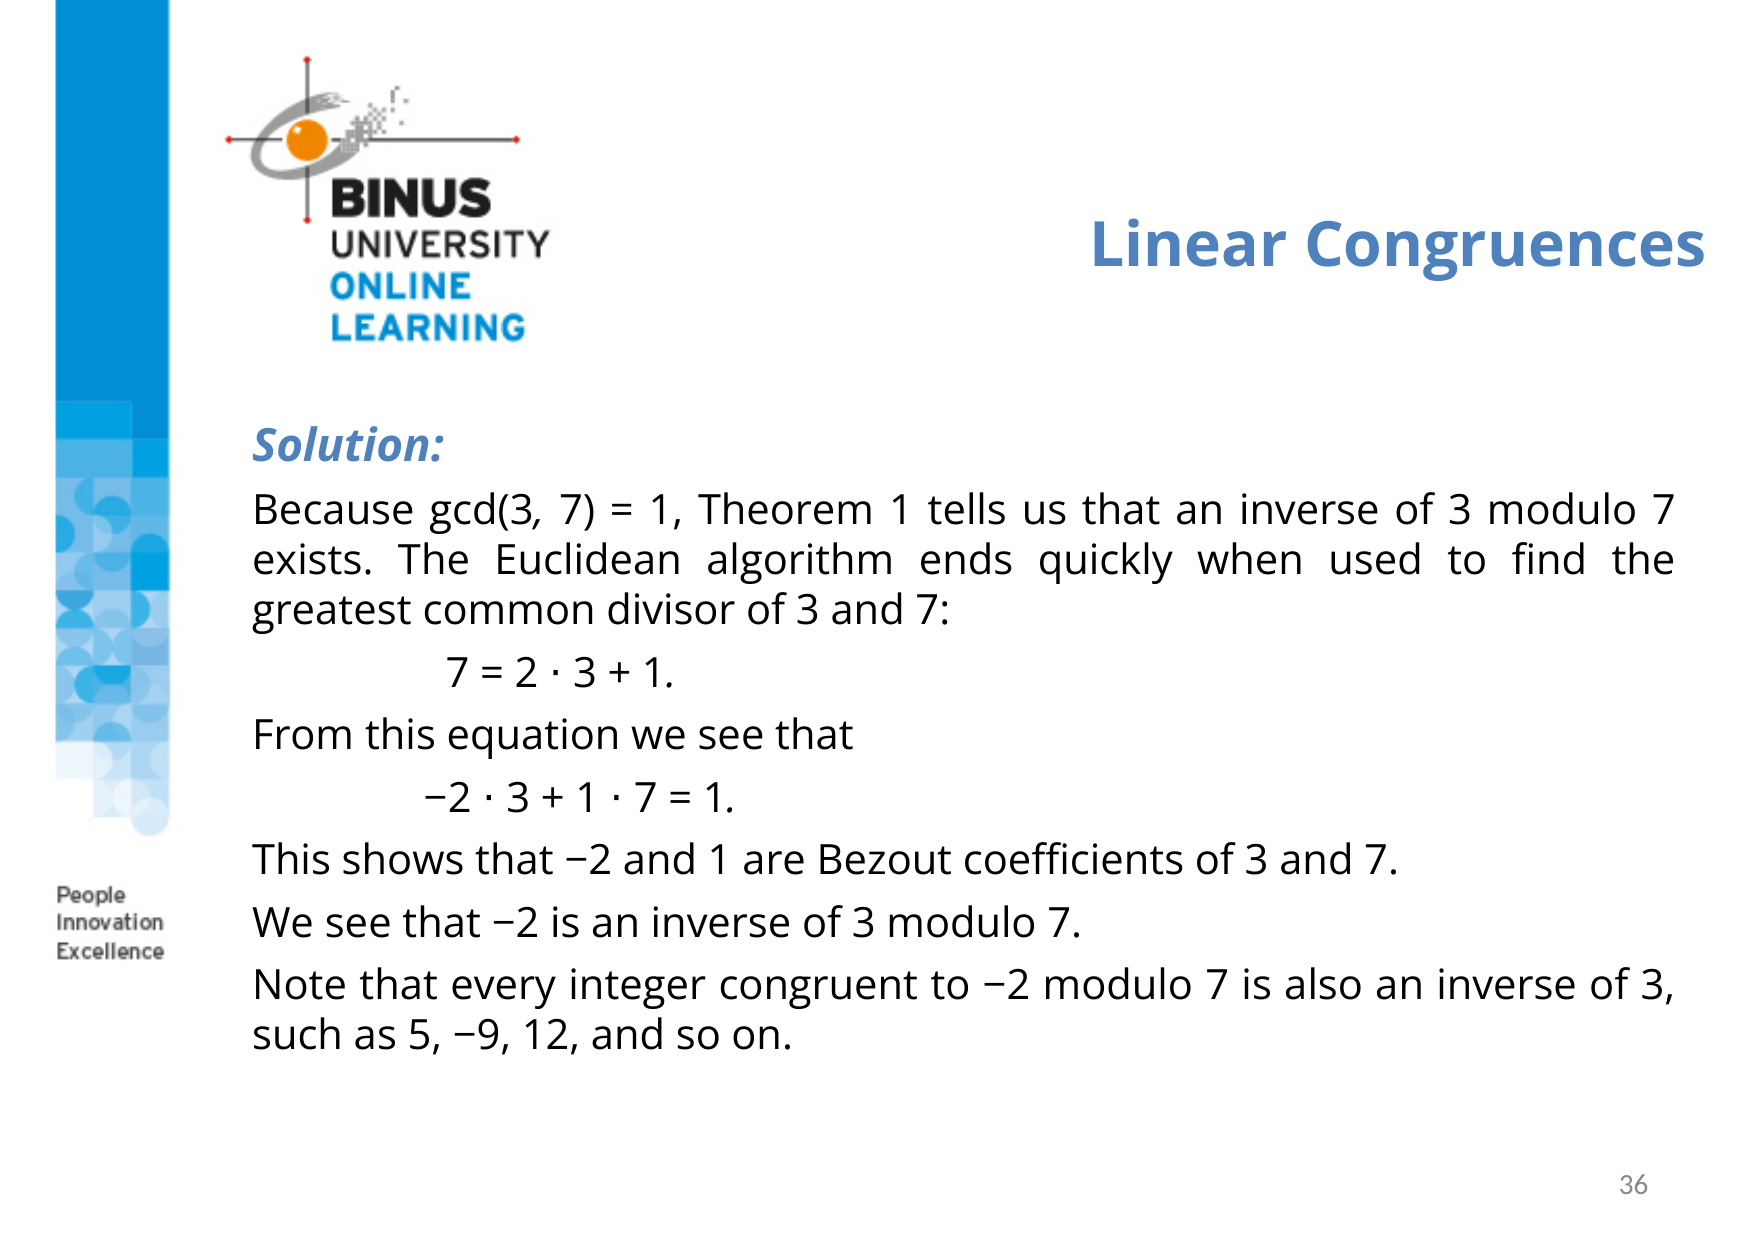

# Linear Congruences
Solution:
Because gcd(3, 7) = 1, Theorem 1 tells us that an inverse of 3 modulo 7 exists. The Euclidean algorithm ends quickly when used to find the greatest common divisor of 3 and 7:
                  7 = 2 ⋅ 3 + 1.
From this equation we see that
                −2 ⋅ 3 + 1 ⋅ 7 = 1.
This shows that −2 and 1 are Bezout coefficients of 3 and 7.
We see that −2 is an inverse of 3 modulo 7.
Note that every integer congruent to −2 modulo 7 is also an inverse of 3, such as 5, −9, 12, and so on.
36